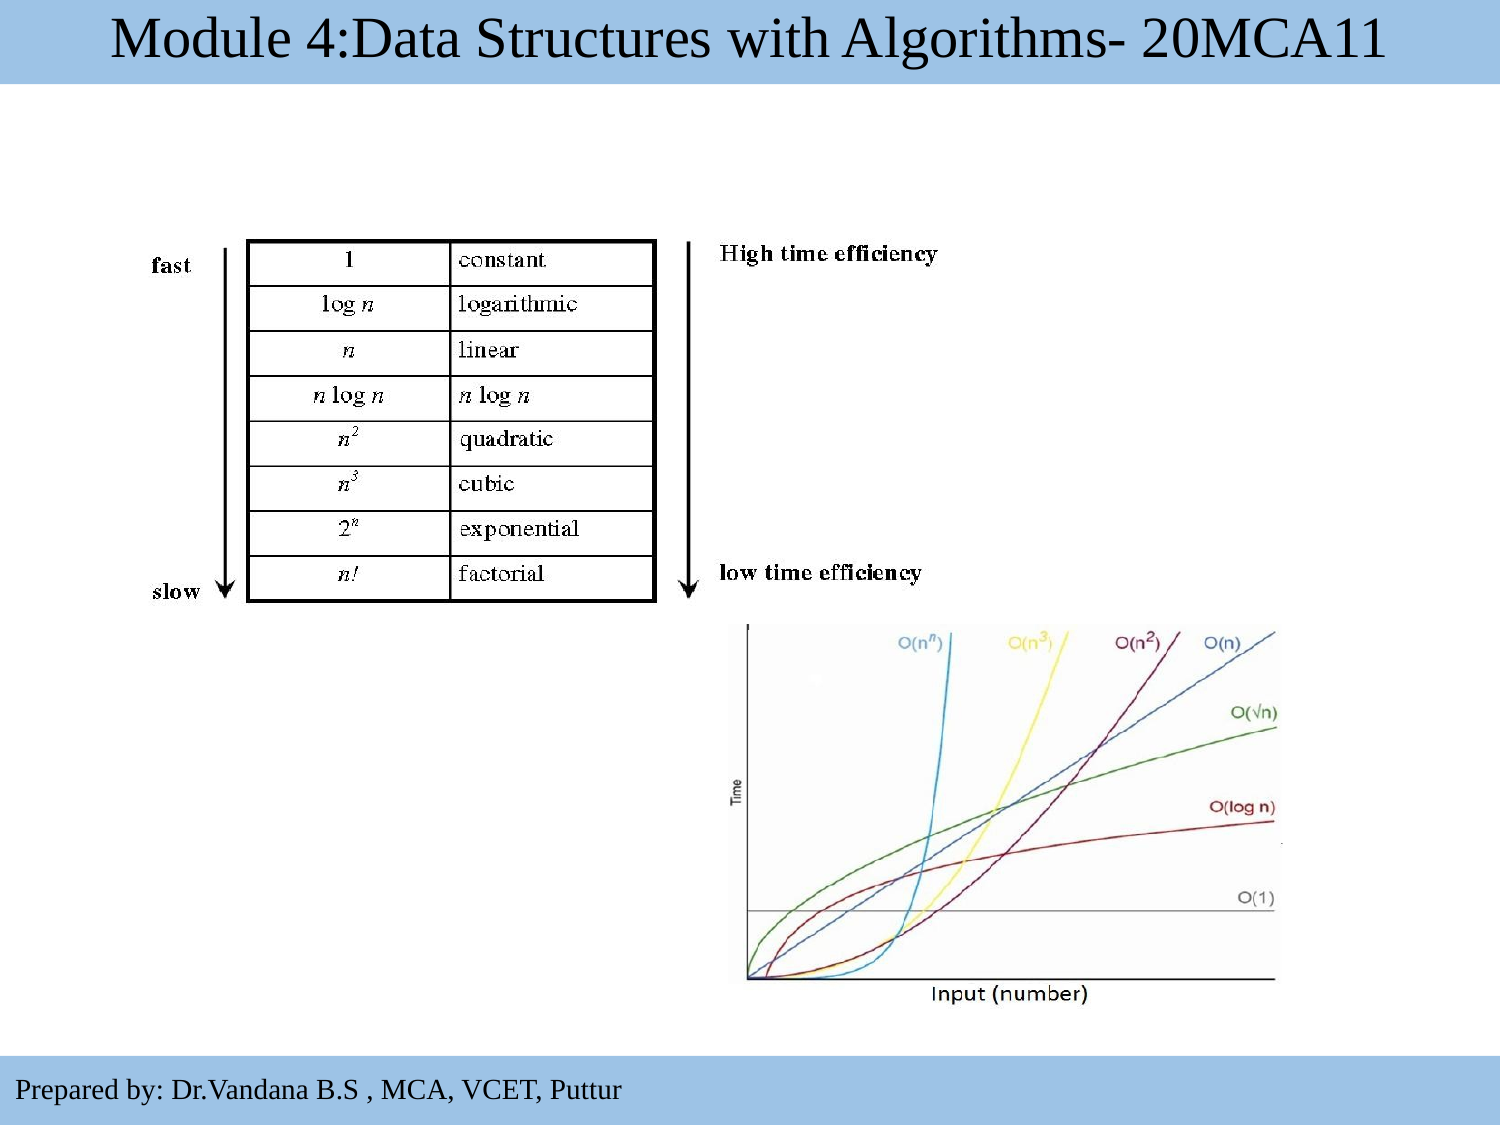

Module 4:Data Structures with Algorithms- 20MCA11

26
Prepared by: Dr.Vandana B.S , MCA, VCET, Puttur